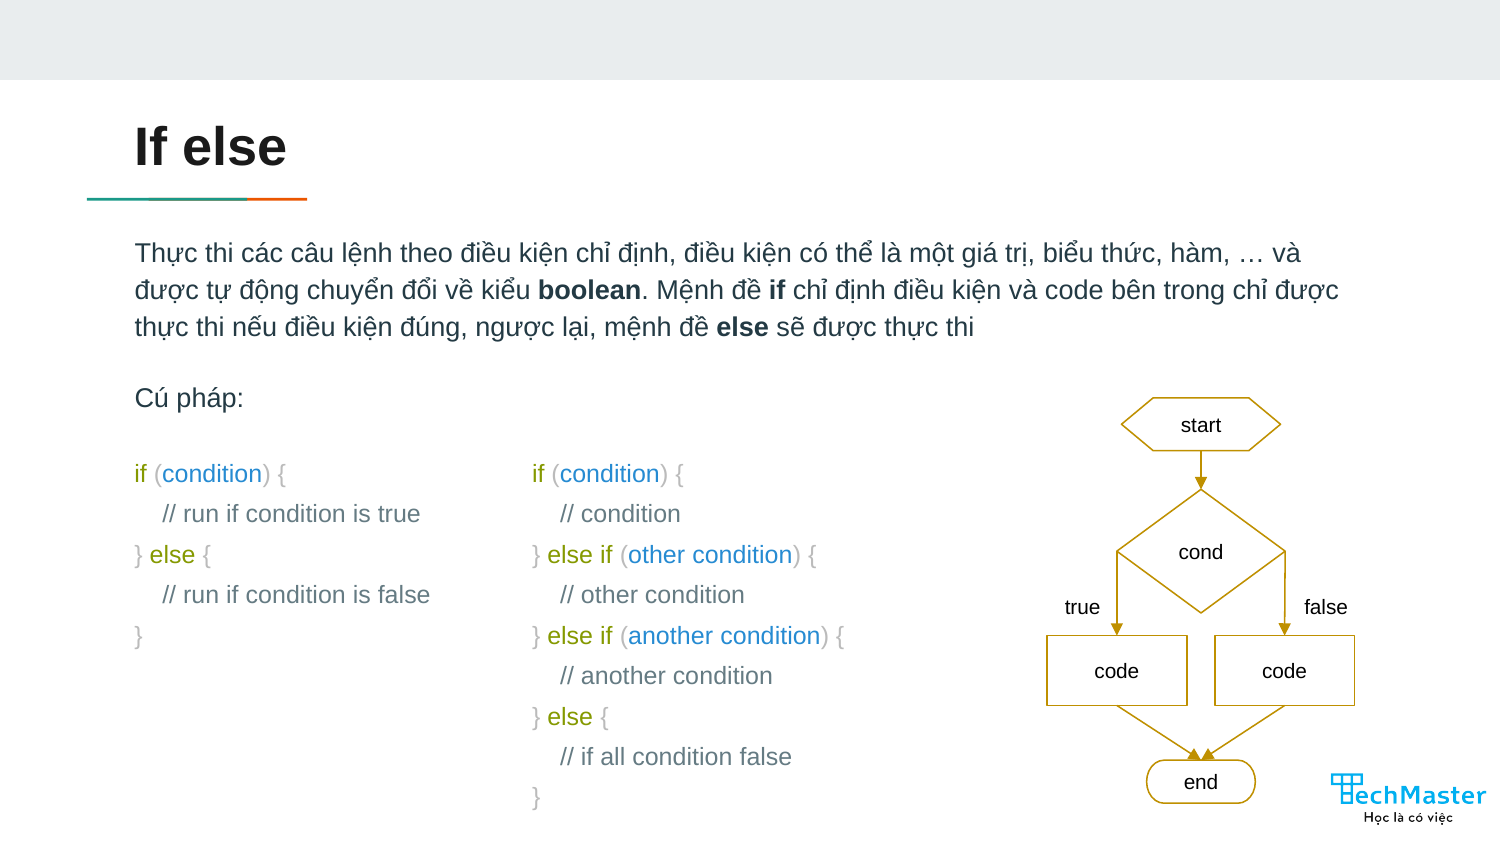

# If else
Thực thi các câu lệnh theo điều kiện chỉ định, điều kiện có thể là một giá trị, biểu thức, hàm, … và được tự động chuyển đổi về kiểu boolean. Mệnh đề if chỉ định điều kiện và code bên trong chỉ được thực thi nếu điều kiện đúng, ngược lại, mệnh đề else sẽ được thực thi
Cú pháp:

start
cond
true
false
code
code
end
if (condition) {
    // run if condition is true
} else {
    // run if condition is false
}

if (condition) {
    // condition
} else if (other condition) {
    // other condition
} else if (another condition) {
    // another condition
} else {
    // if all condition false
}